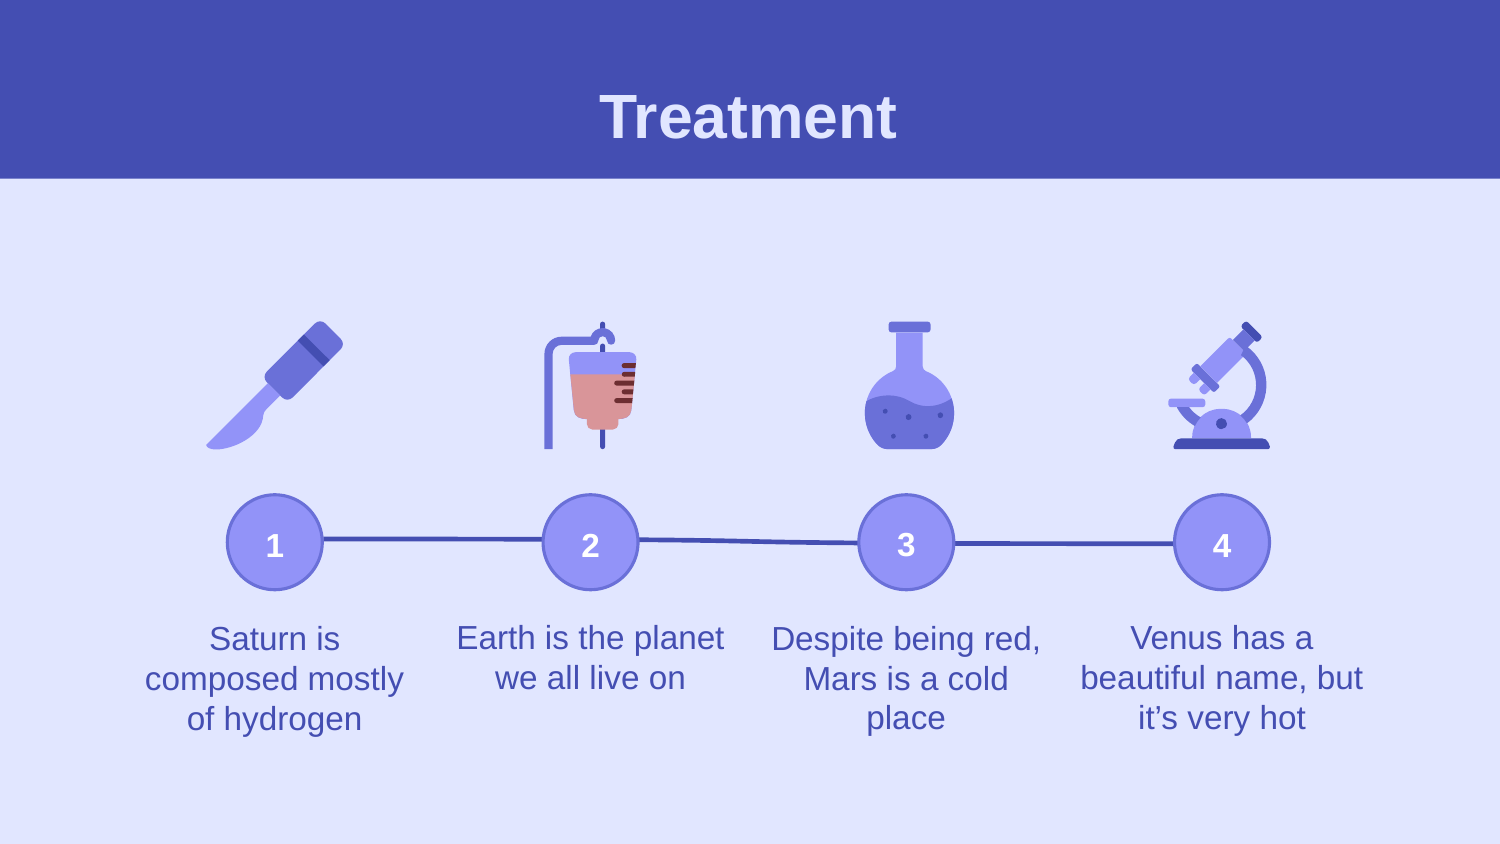

# Treatment

3
2
4
1
Earth is the planet we all live on
Venus has a beautiful name, but it’s very hot
Despite being red, Mars is a cold place
Saturn is composed mostly of hydrogen